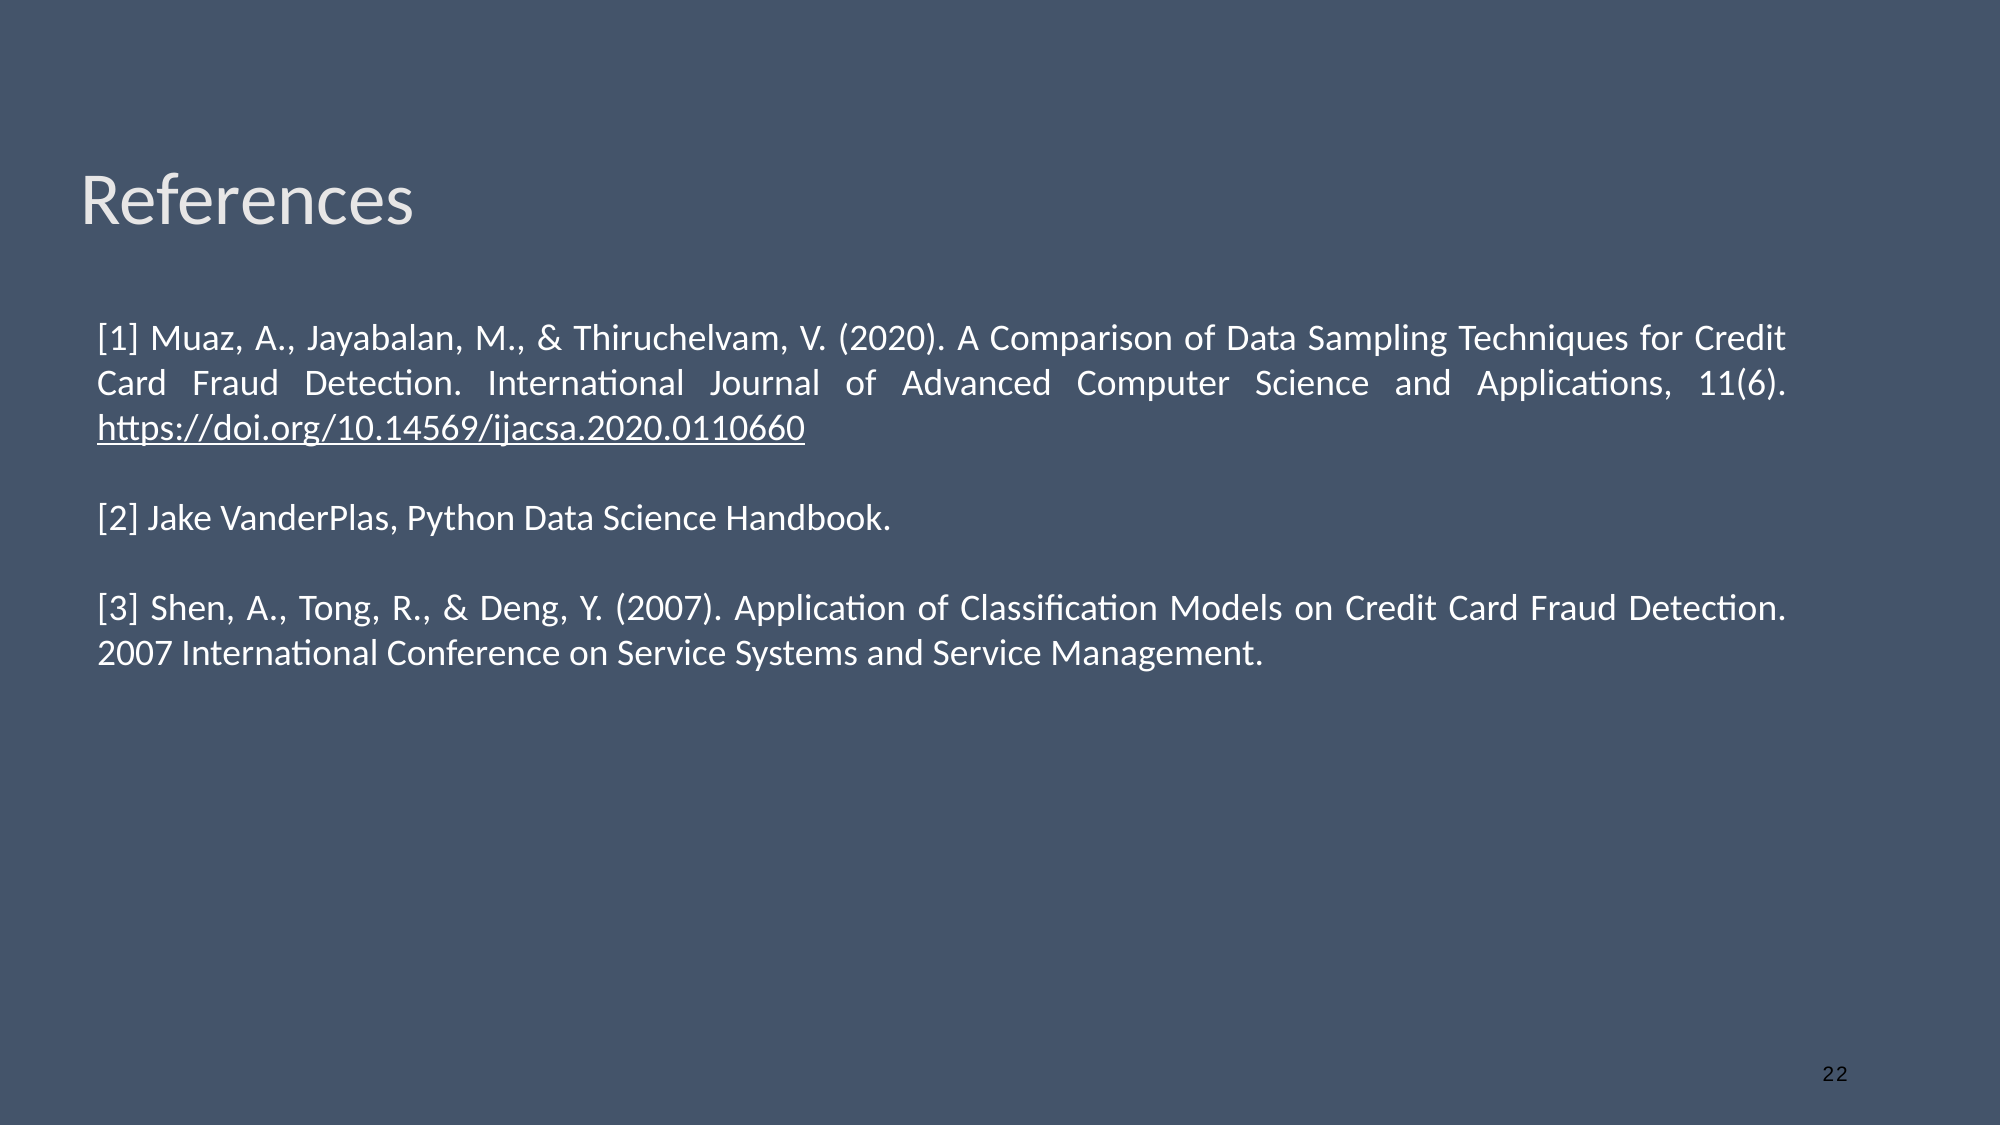

# References

[1] Muaz, A., Jayabalan, M., & Thiruchelvam, V. (2020). A Comparison of Data Sampling Techniques for Credit Card Fraud Detection. International Journal of Advanced Computer Science and Applications, 11(6). https://doi.org/10.14569/ijacsa.2020.0110660

[2] Jake VanderPlas, Python Data Science Handbook.

[3] Shen, A., Tong, R., & Deng, Y. (2007). Application of Classification Models on Credit Card Fraud Detection. 2007 International Conference on Service Systems and Service Management.

22